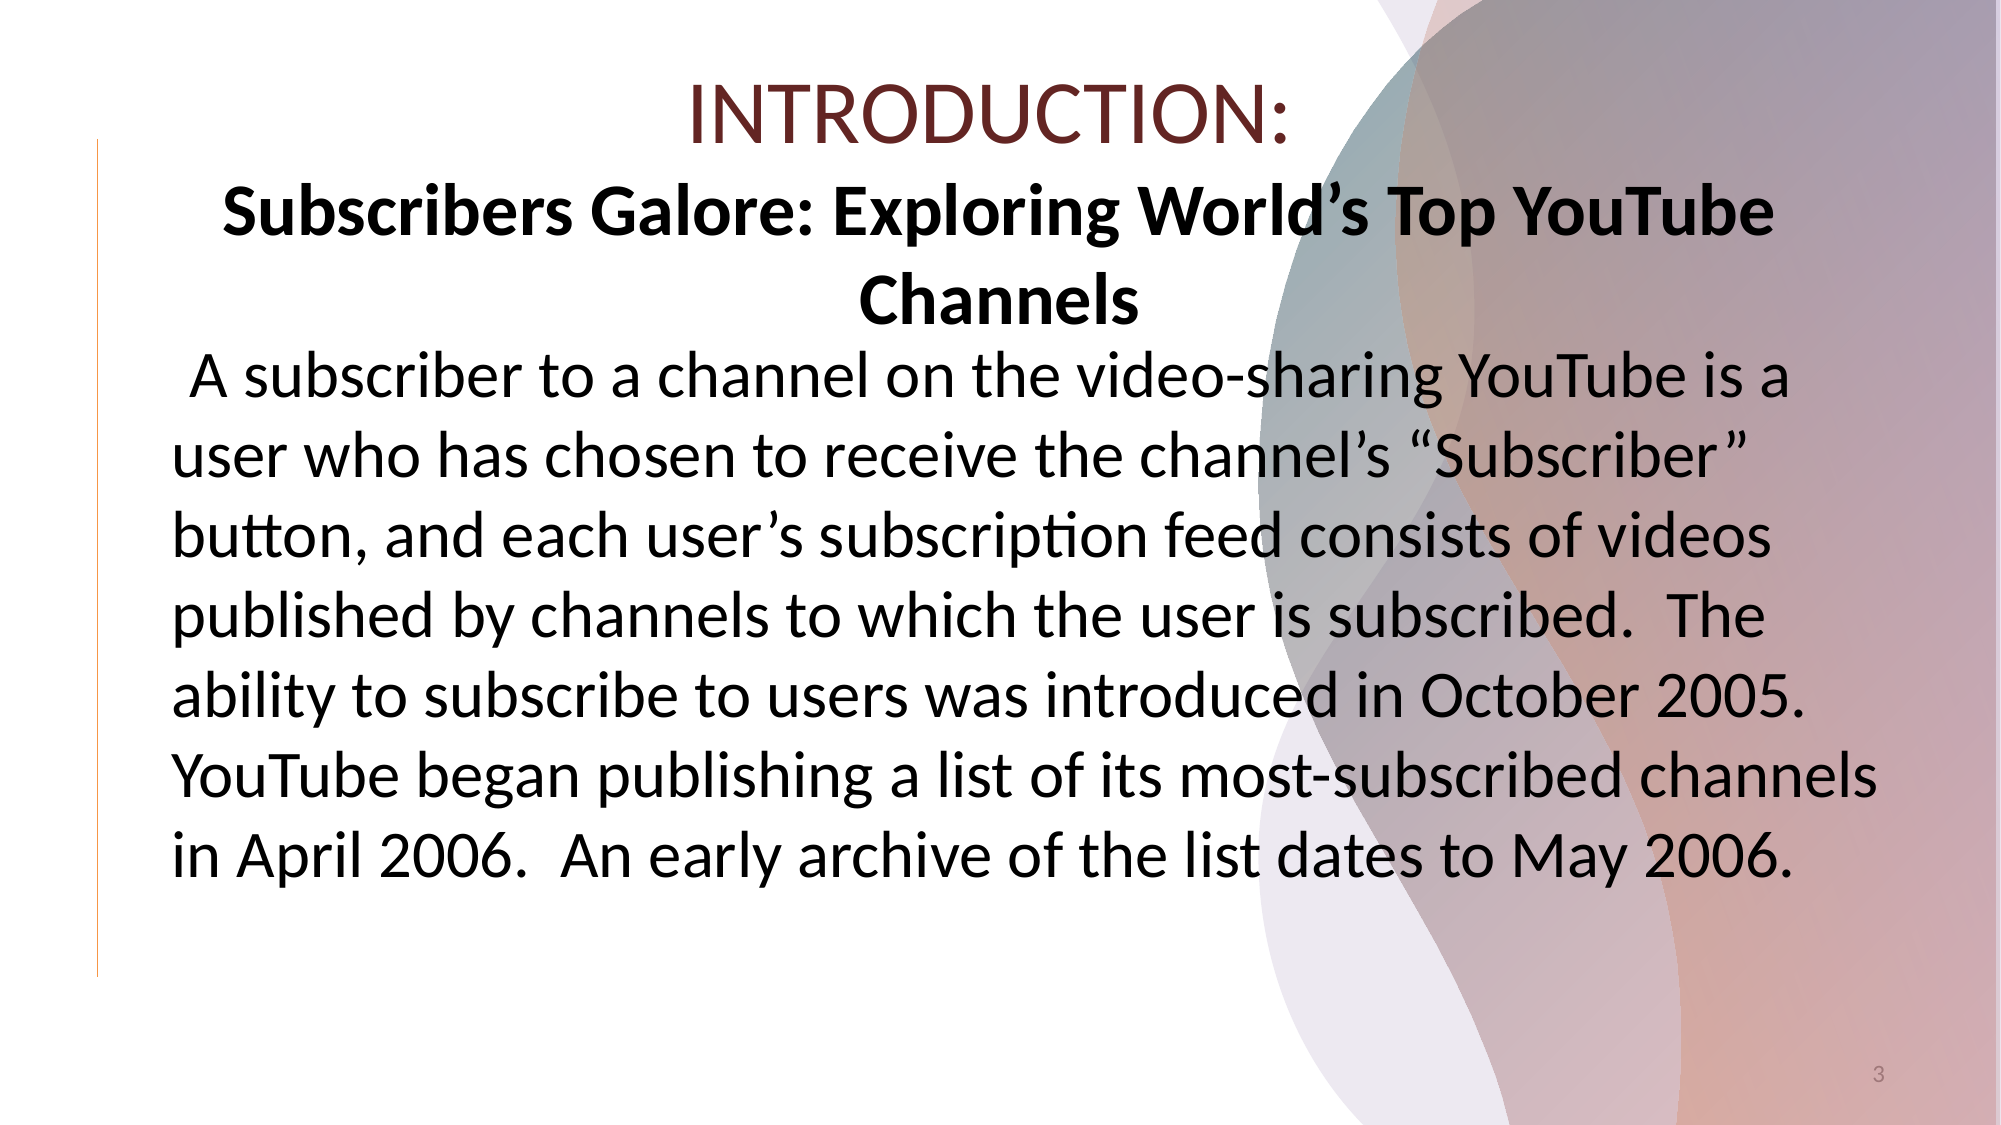

# INTRODUCTION: Subscribers Galore: Exploring World’s Top YouTube Channels
     A subscriber to a channel on the video-sharing YouTube is a user who has chosen to receive the channel’s “Subscriber” button, and each user’s subscription feed consists of videos published by channels to which the user is subscribed.  The ability to subscribe to users was introduced in October 2005.  YouTube began publishing a list of its most-subscribed channels in April 2006.  An early archive of the list dates to May 2006.
3